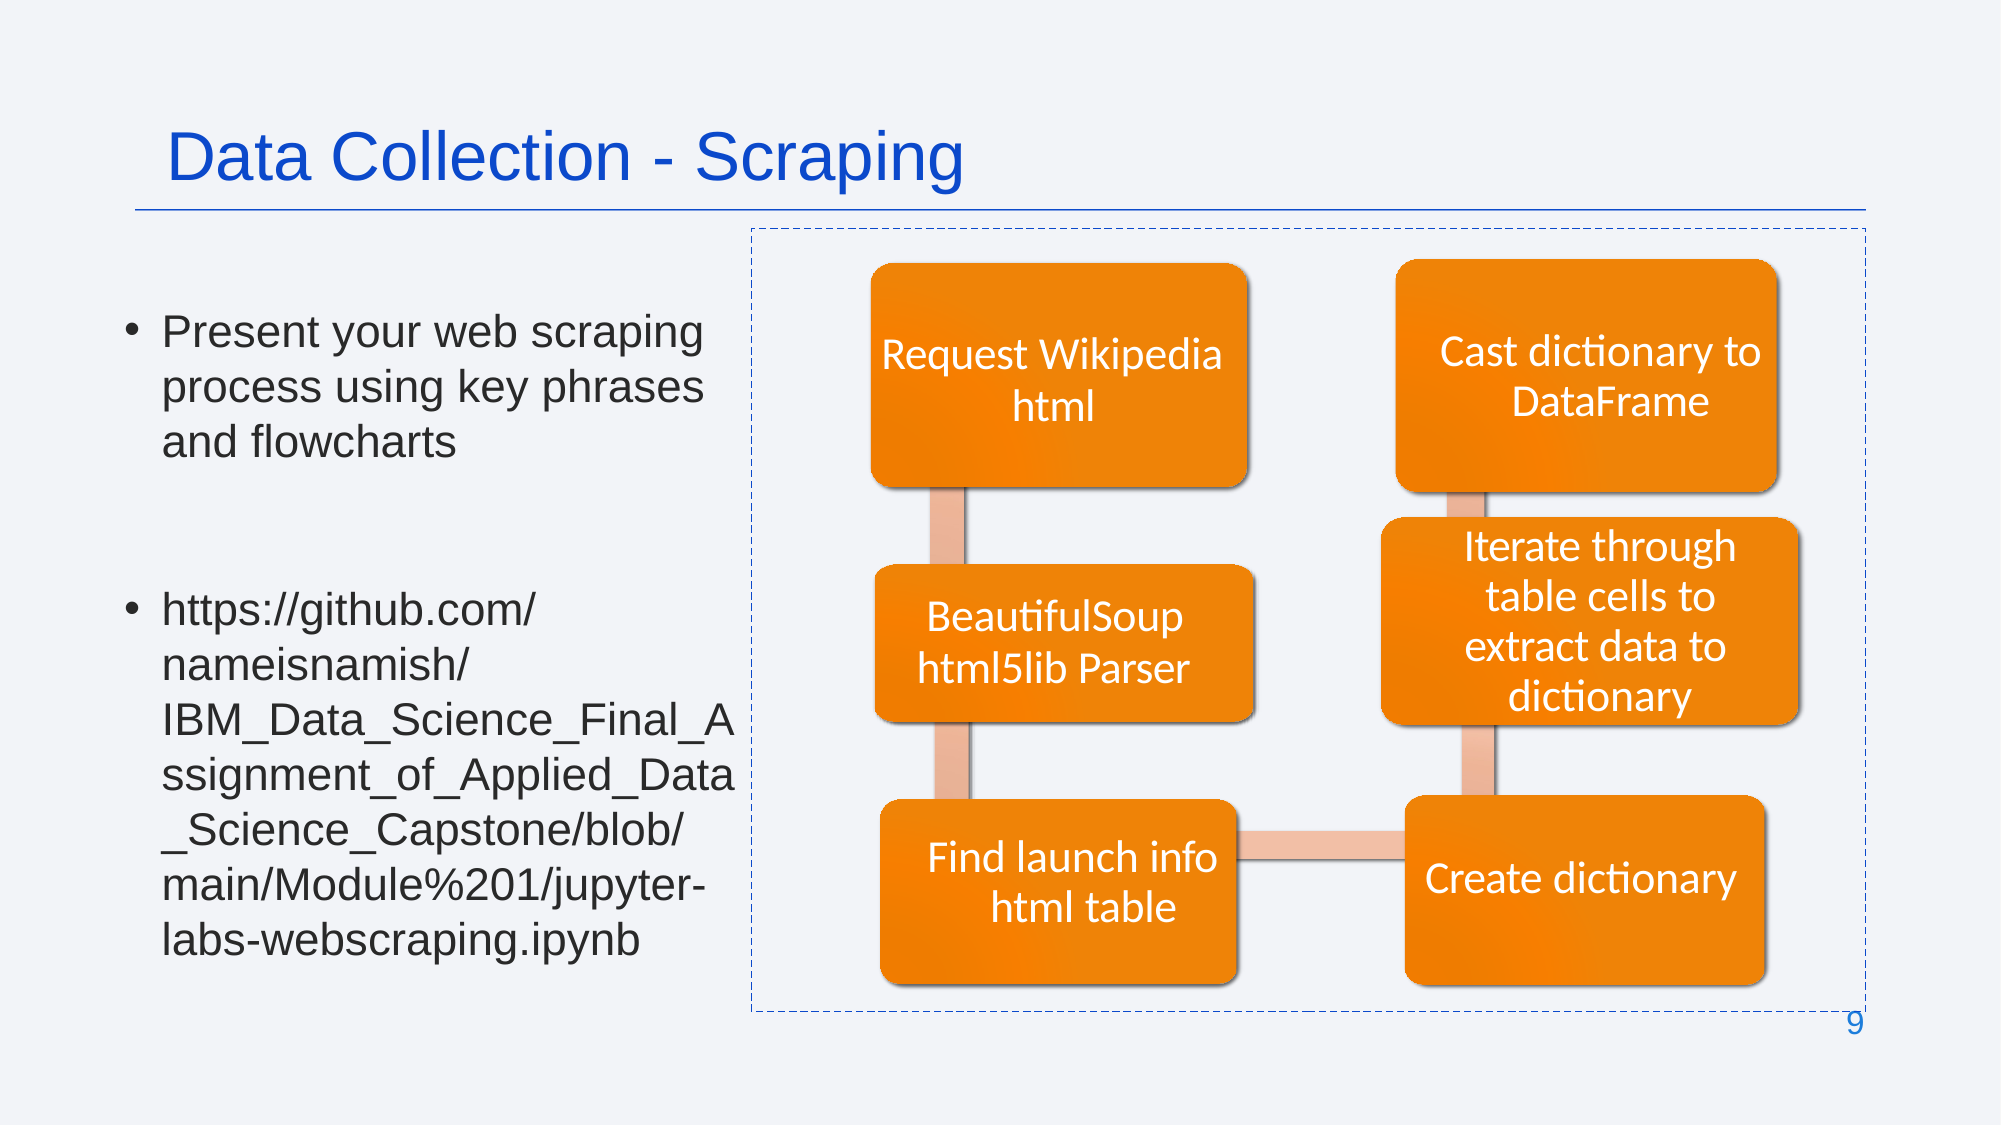

Data Collection - Scraping

Present your web scraping process using key phrases and flowcharts

https://github.com/nameisnamish/IBM_Data_Science_Final_Assignment_of_Applied_Data_Science_Capstone/blob/main/Module%201/jupyter-labs-webscraping.ipynb

Cast dictionary to  DataFrame
Request Wikipedia
html
Iterate through  table cells to  extract data to  dictionary

BeautifulSoup
html5lib Parser

Find launch info  html table
Create dictionary
9